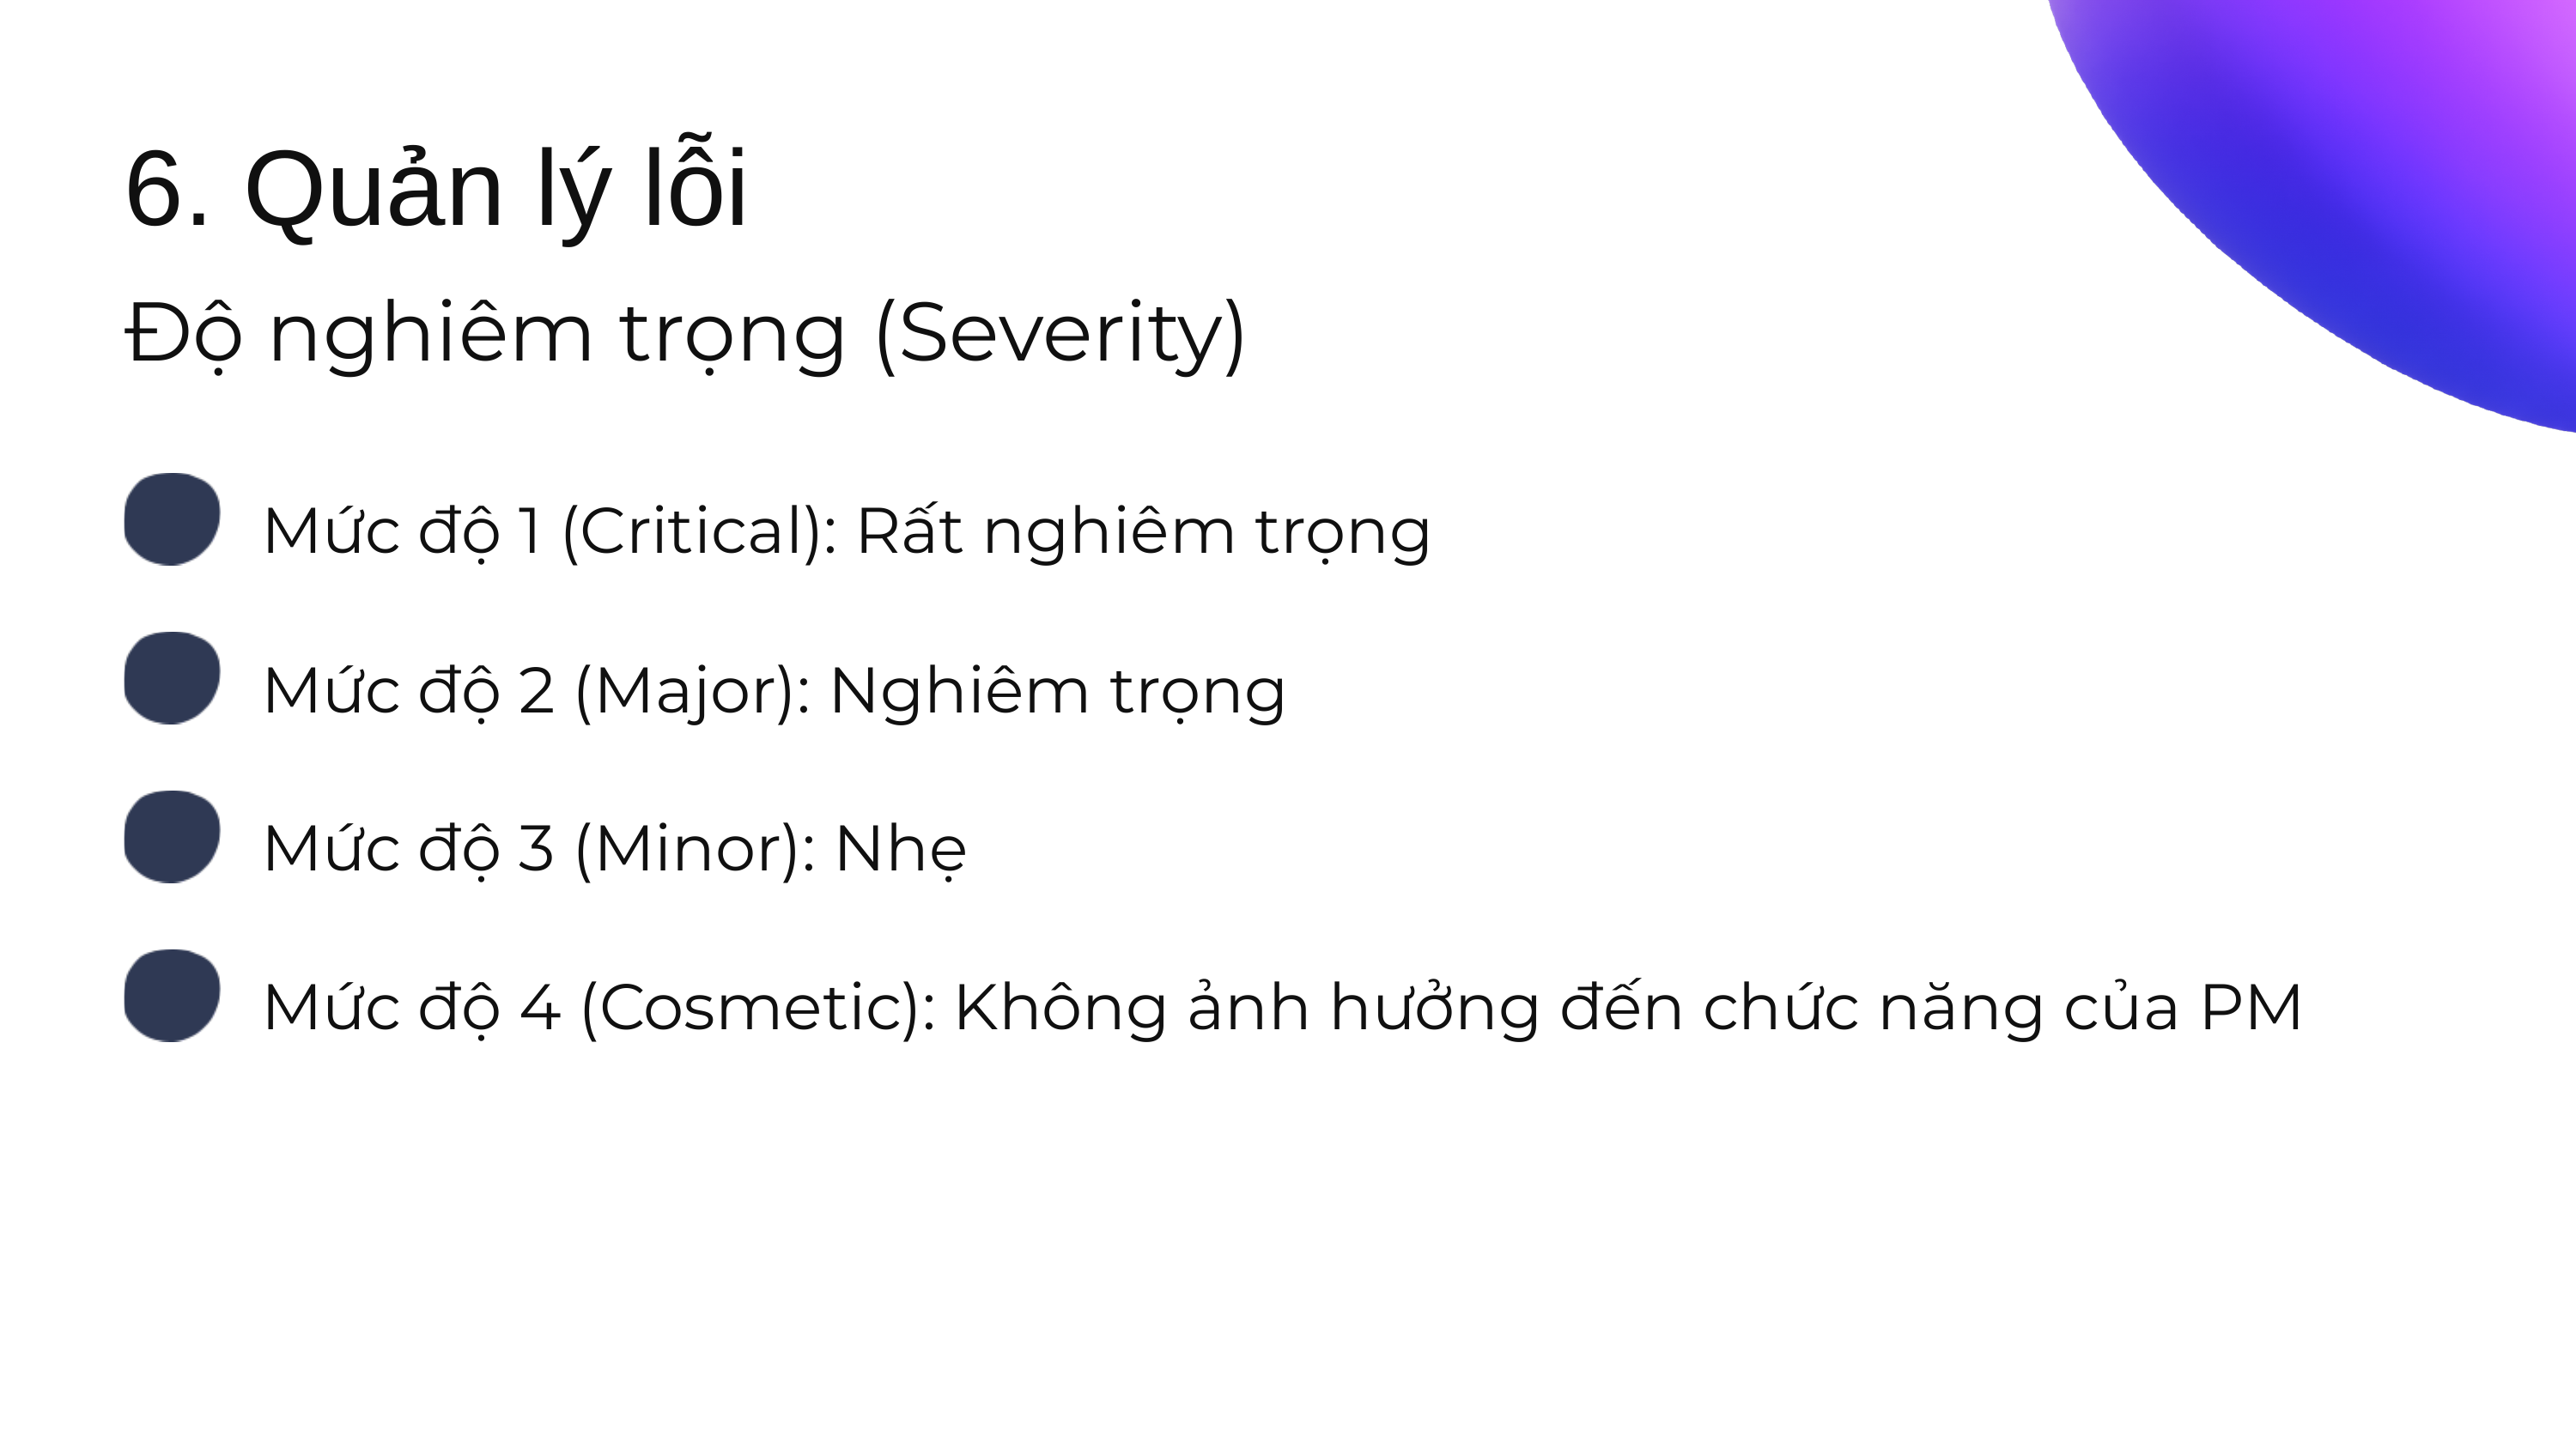

6. Quản lý lỗi
Độ nghiêm trọng (Severity)

Mức độ 1 (Critical): Rất nghiêm trọng

Mức độ 2 (Major): Nghiêm trọng

Mức độ 3 (Minor): Nhẹ

Mức độ 4 (Cosmetic): Không ảnh hưởng đến chức năng của PM